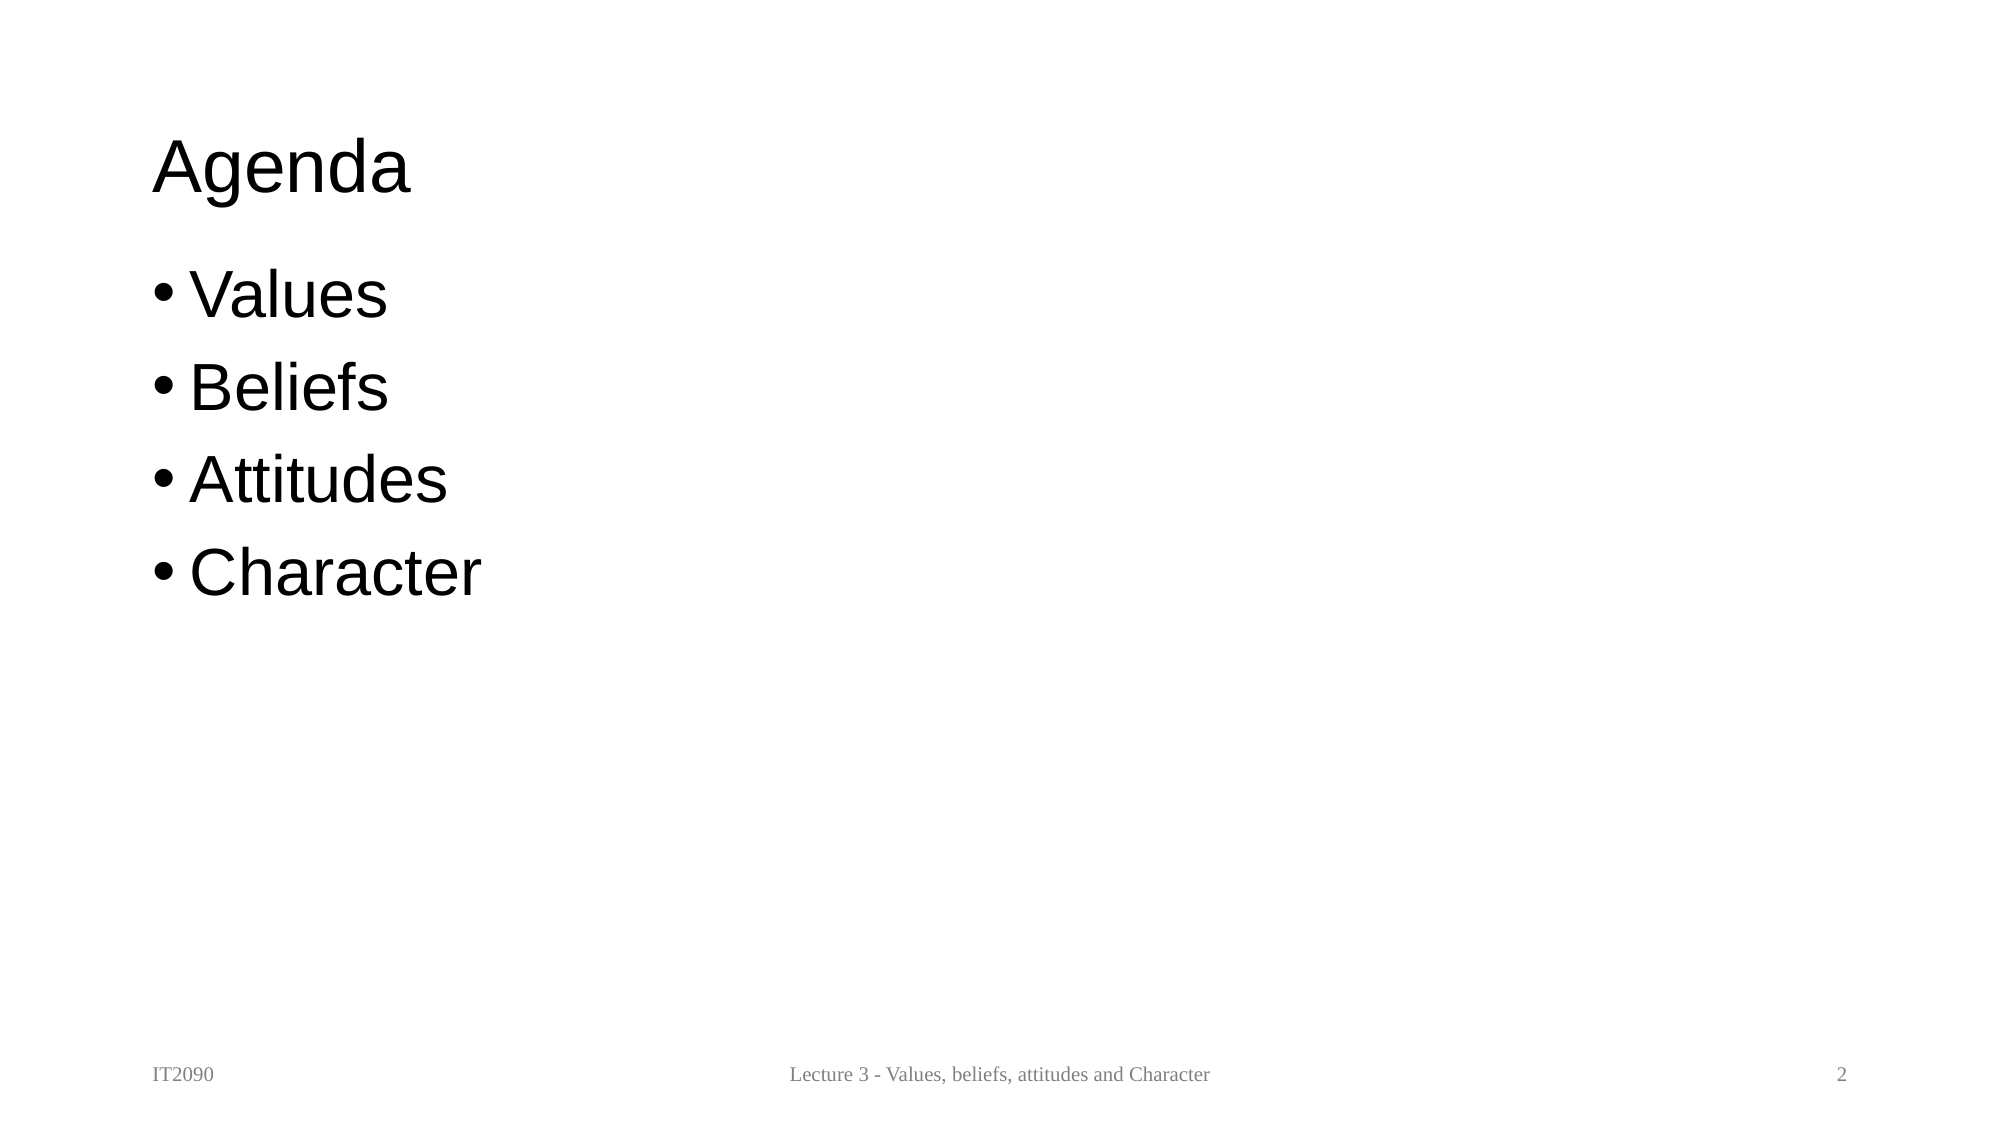

# Agenda
Values
Beliefs
Attitudes
Character
IT2090
Lecture 3 - Values, beliefs, attitudes and Character
2